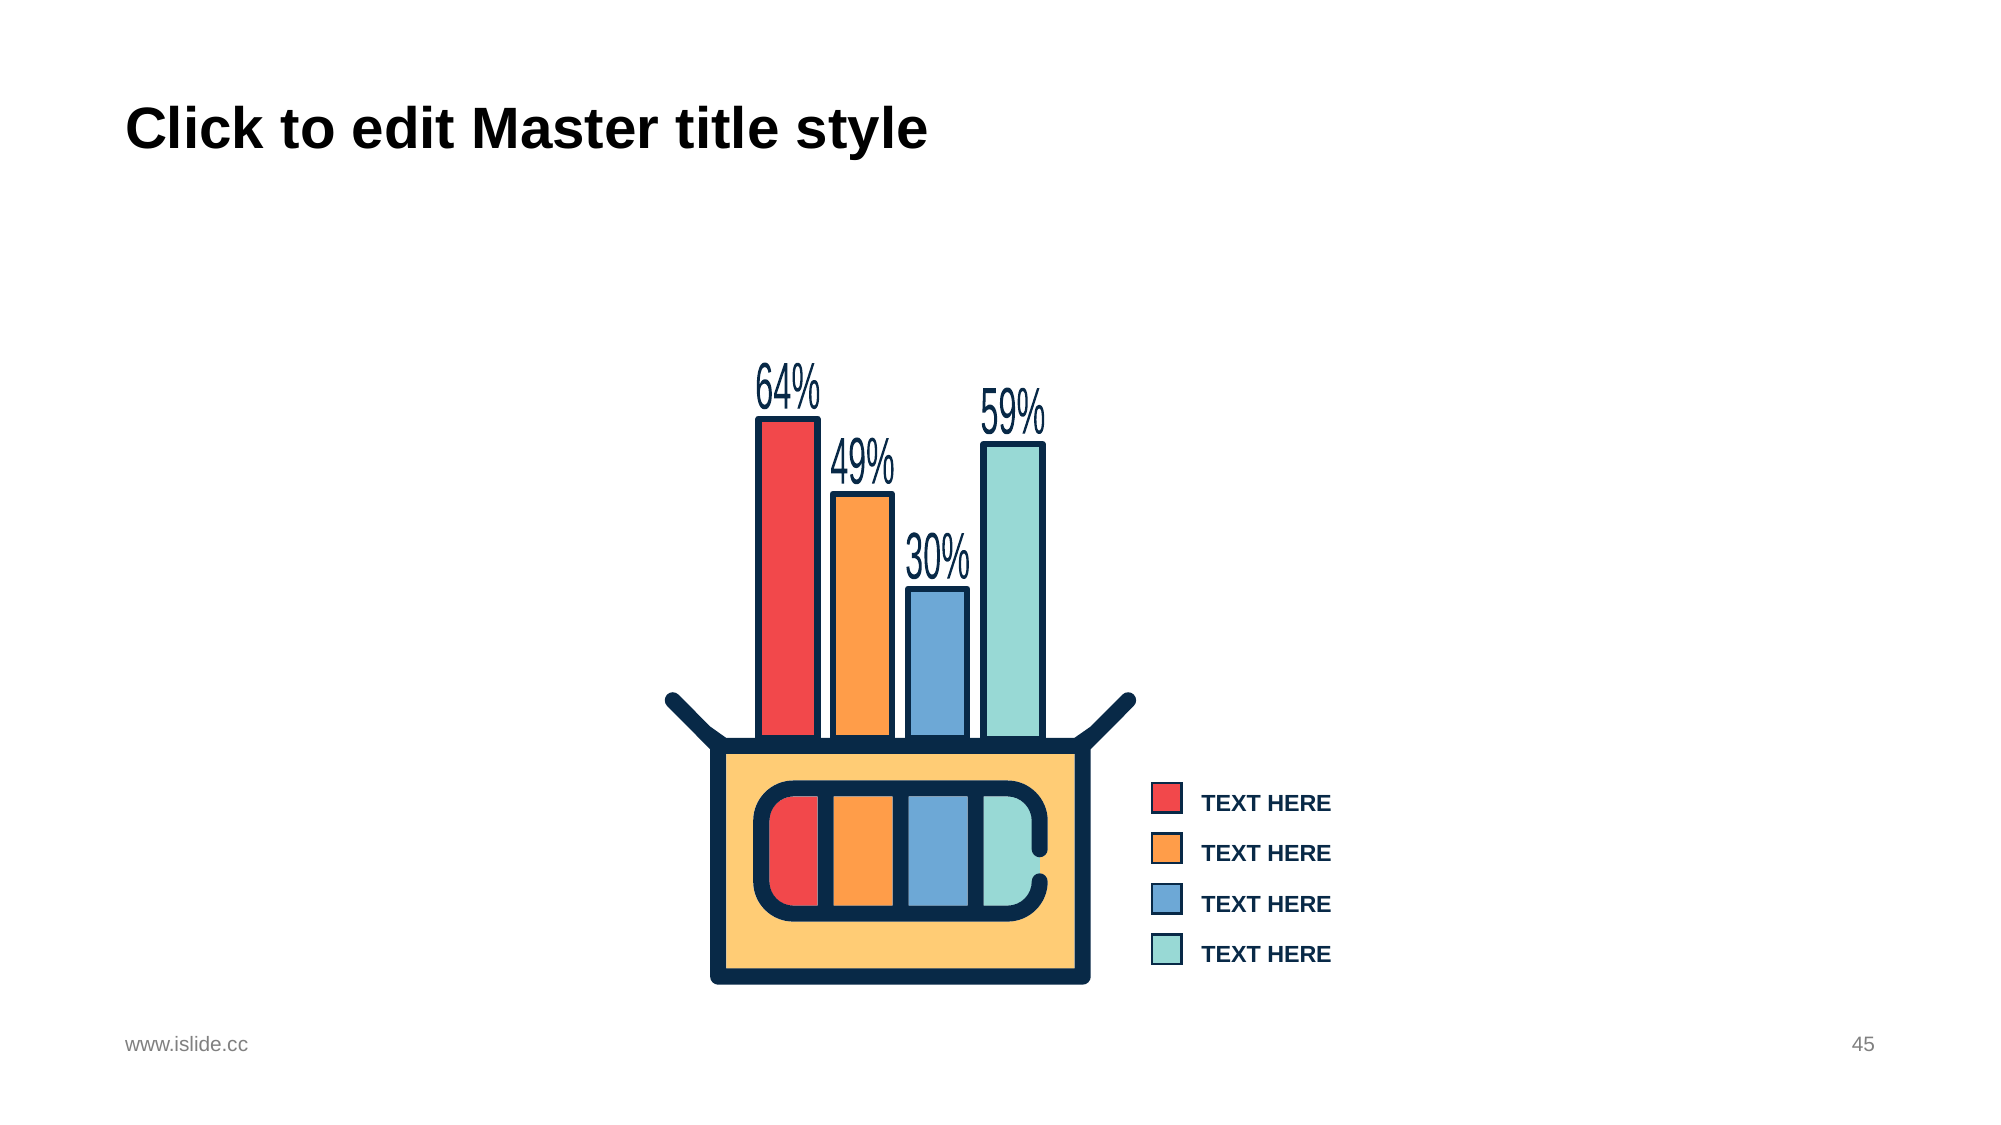

# Click to edit Master title style

64%
59%

49%

30%

TEXT HERE

TEXT HERE

TEXT HERE

TEXT HERE

www.islide.cc
45